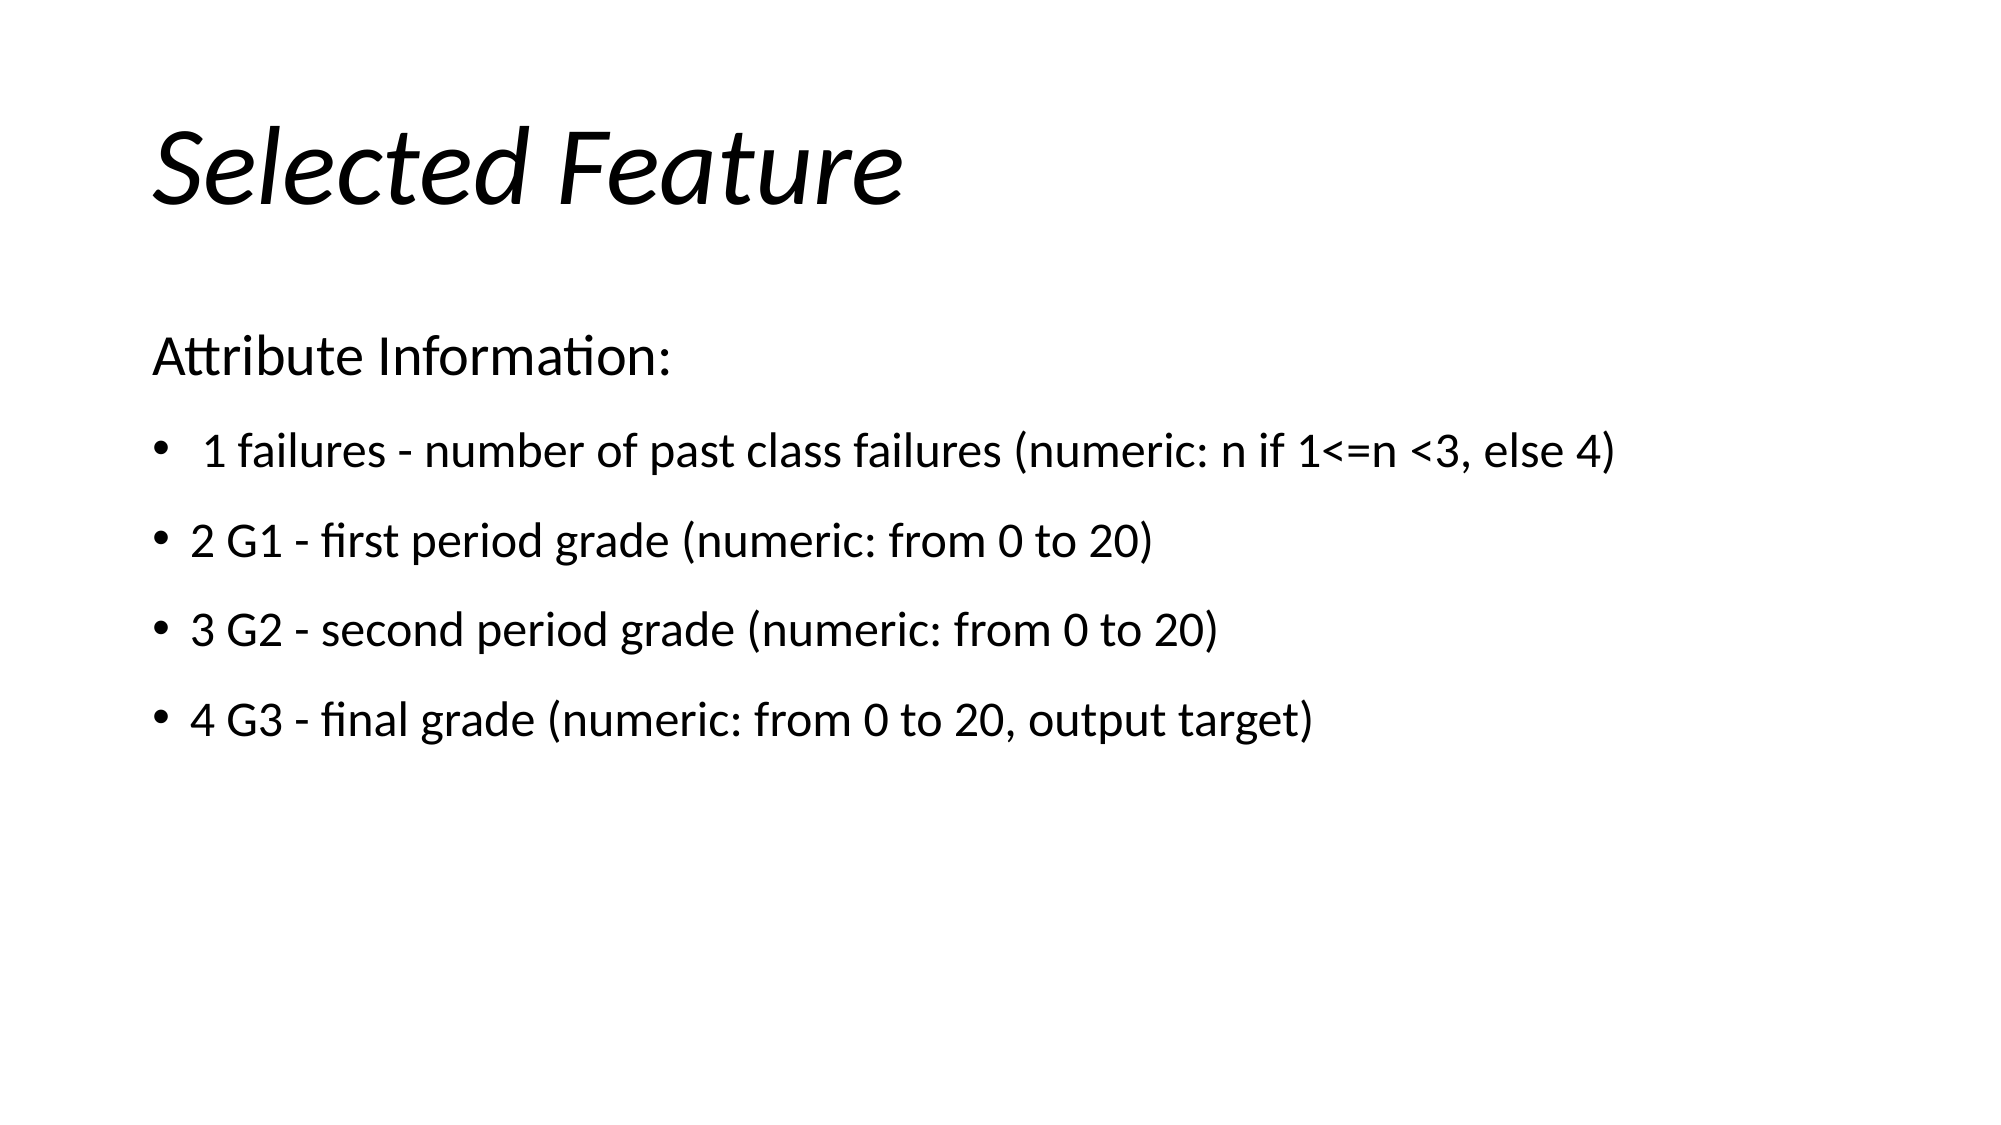

# Selected Feature
Attribute Information:
 1 failures - number of past class failures (numeric: n if 1<=n <3, else 4)
2 G1 - first period grade (numeric: from 0 to 20)
3 G2 - second period grade (numeric: from 0 to 20)
4 G3 - final grade (numeric: from 0 to 20, output target)